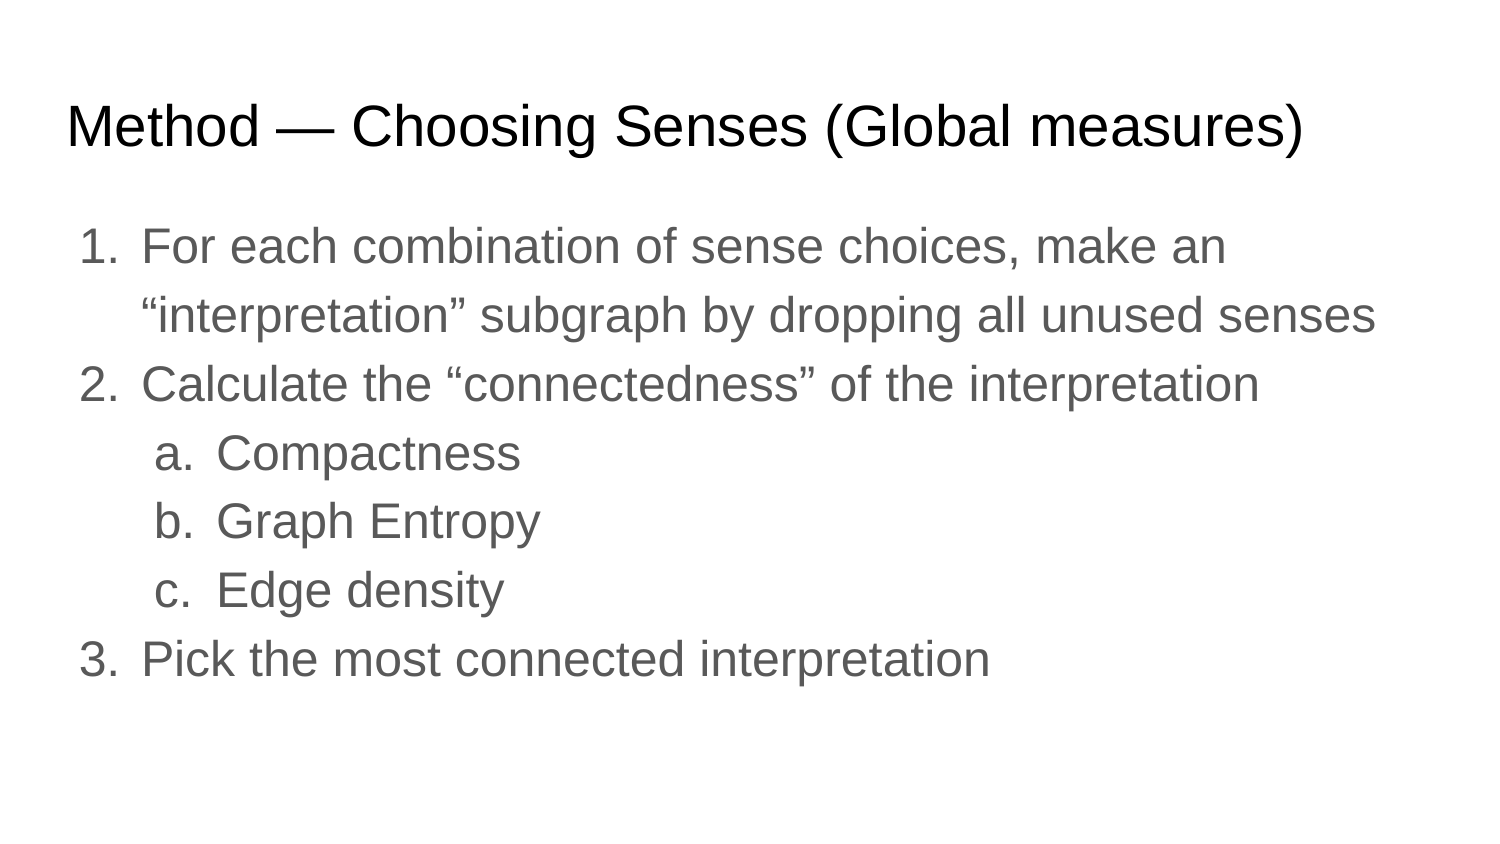

# Method — Choosing Senses (Global measures)
For each combination of sense choices, make an “interpretation” subgraph by dropping all unused senses
Calculate the “connectedness” of the interpretation
Compactness
Graph Entropy
Edge density
Pick the most connected interpretation